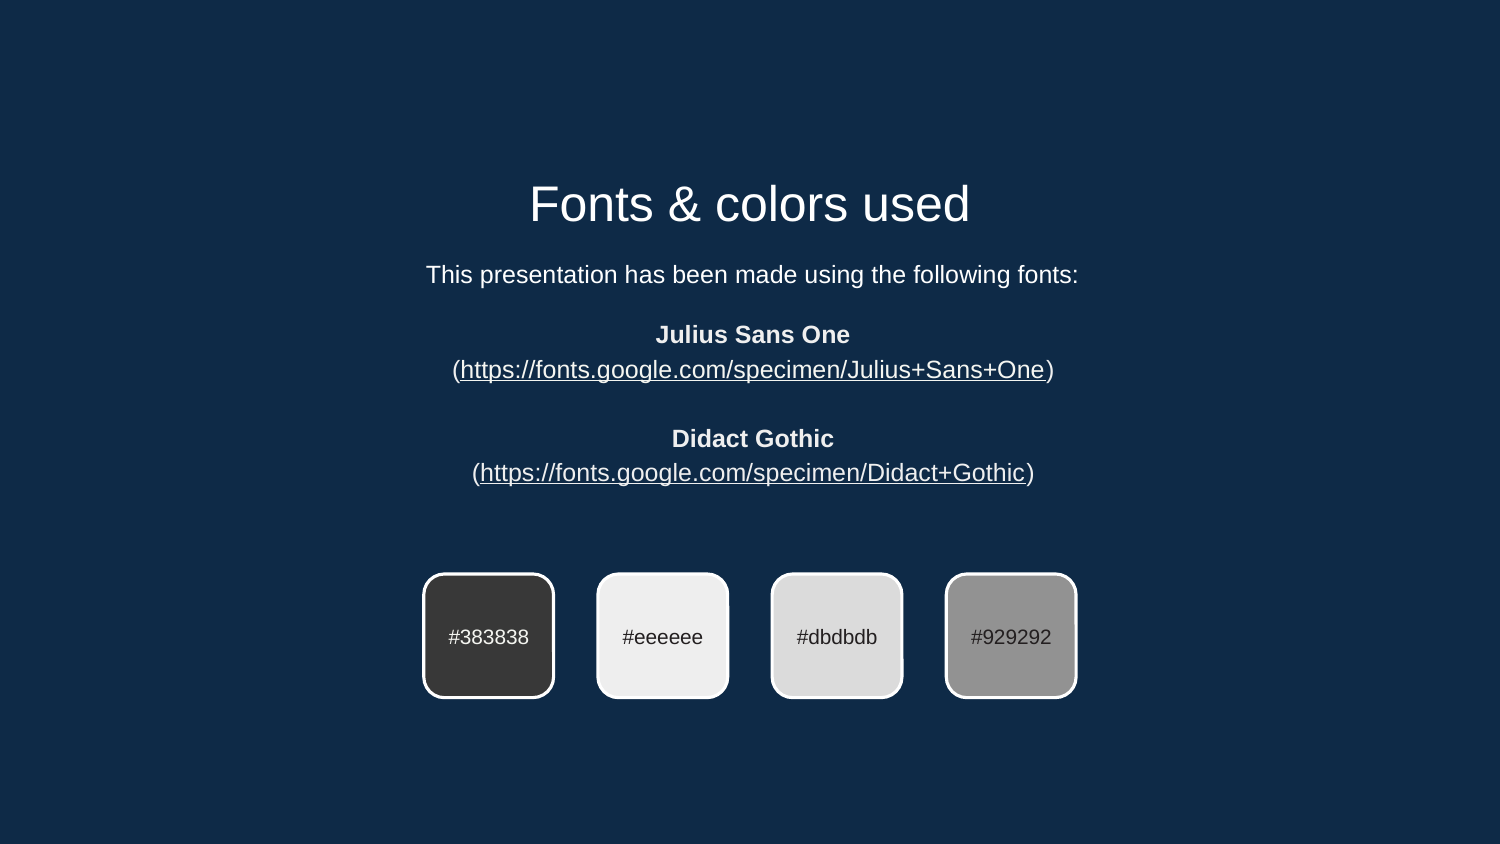

Fonts & colors used
This presentation has been made using the following fonts:

Julius Sans One
(https://fonts.google.com/specimen/Julius+Sans+One)

Didact Gothic
(https://fonts.google.com/specimen/Didact+Gothic)

#383838
#eeeeee
#dbdbdb
#929292